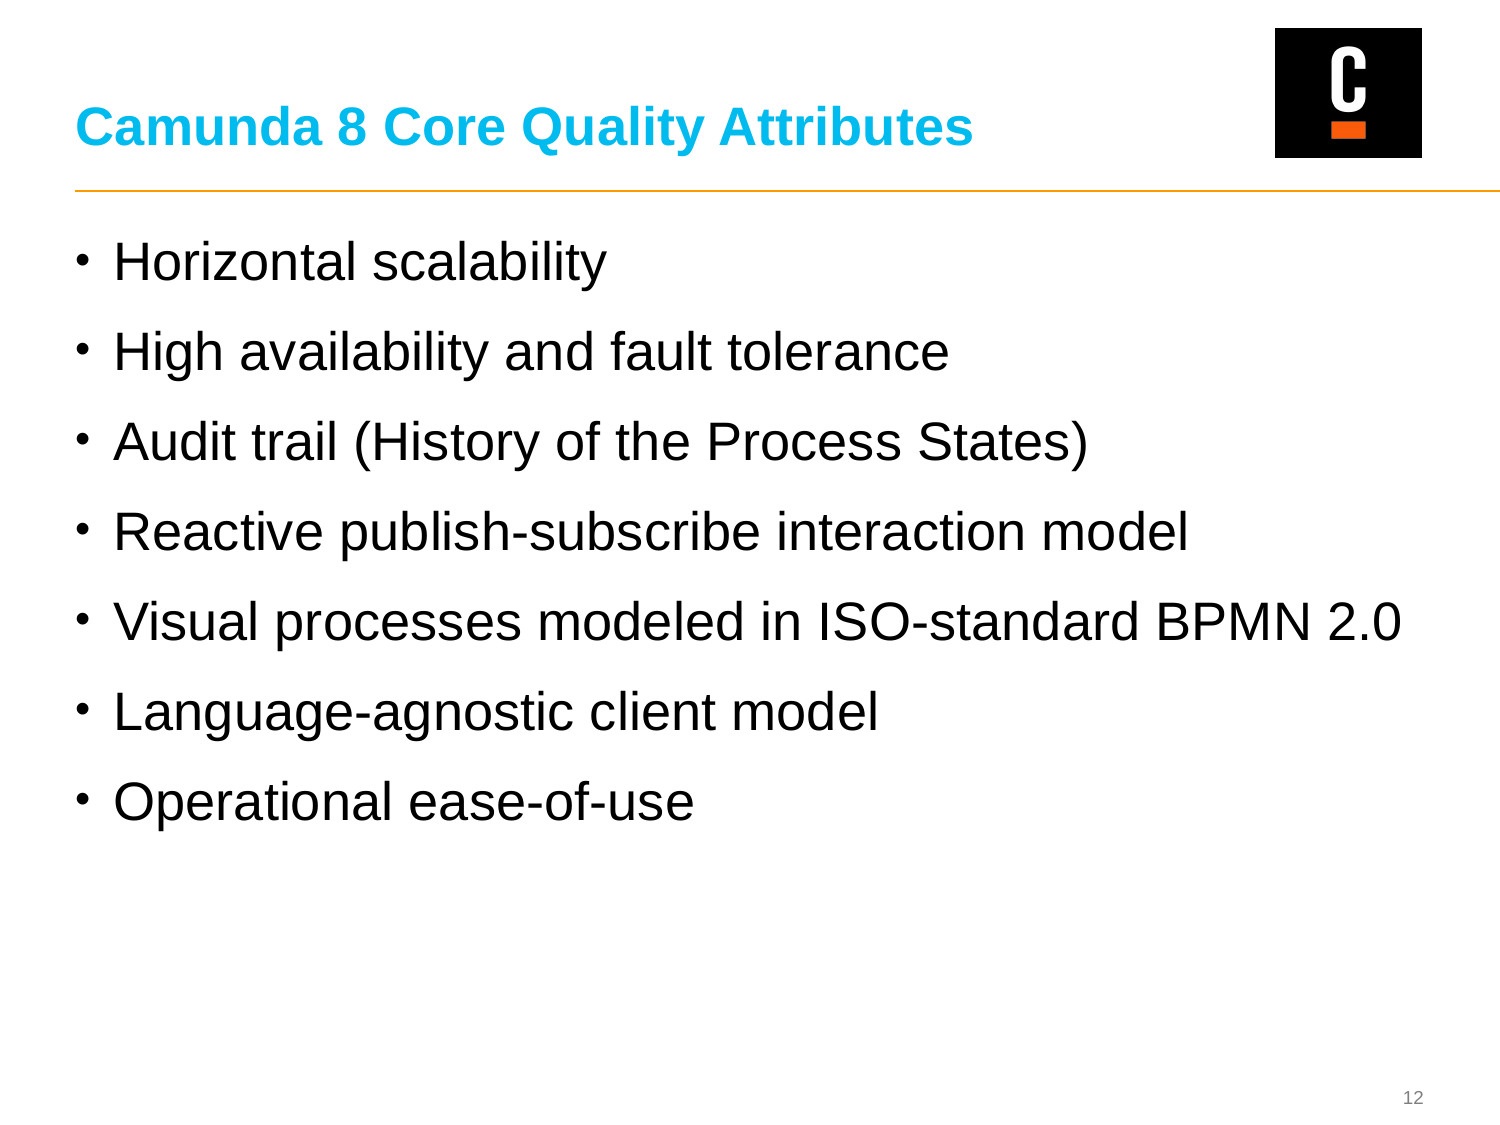

# Camunda 8 Core Quality Attributes
Horizontal scalability
High availability and fault tolerance
Audit trail (History of the Process States)
Reactive publish-subscribe interaction model
Visual processes modeled in ISO-standard BPMN 2.0
Language-agnostic client model
Operational ease-of-use